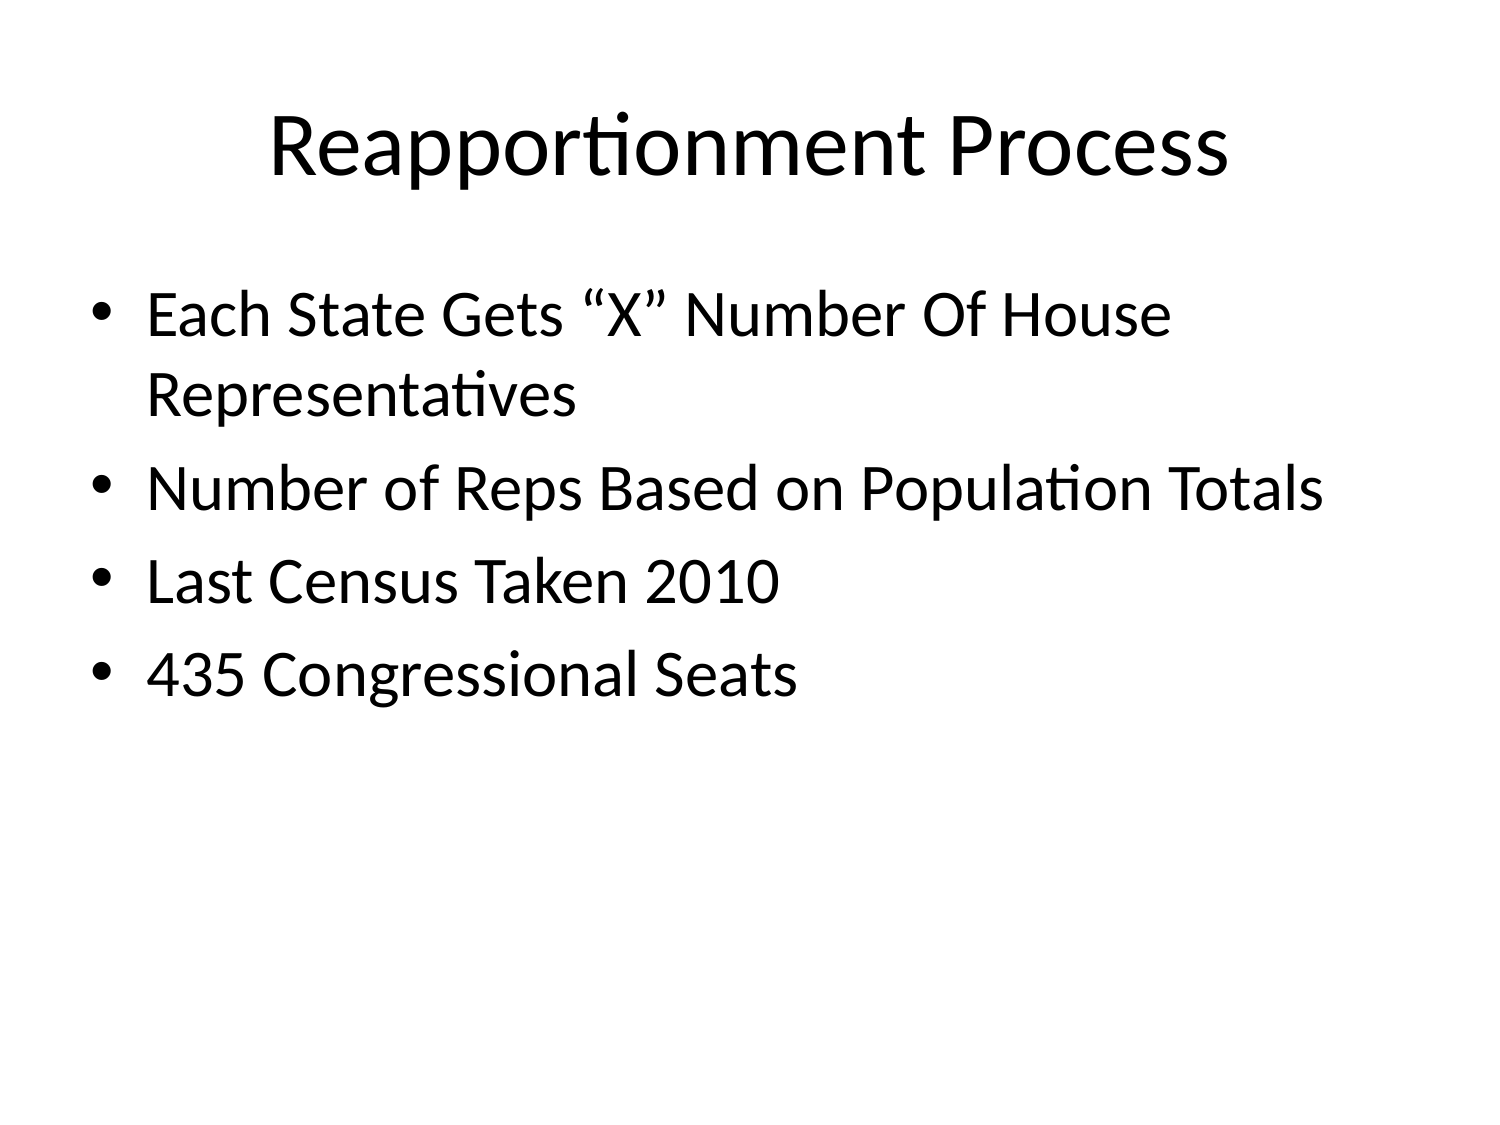

# Reapportionment Process
Each State Gets “X” Number Of House Representatives
Number of Reps Based on Population Totals
Last Census Taken 2010
435 Congressional Seats